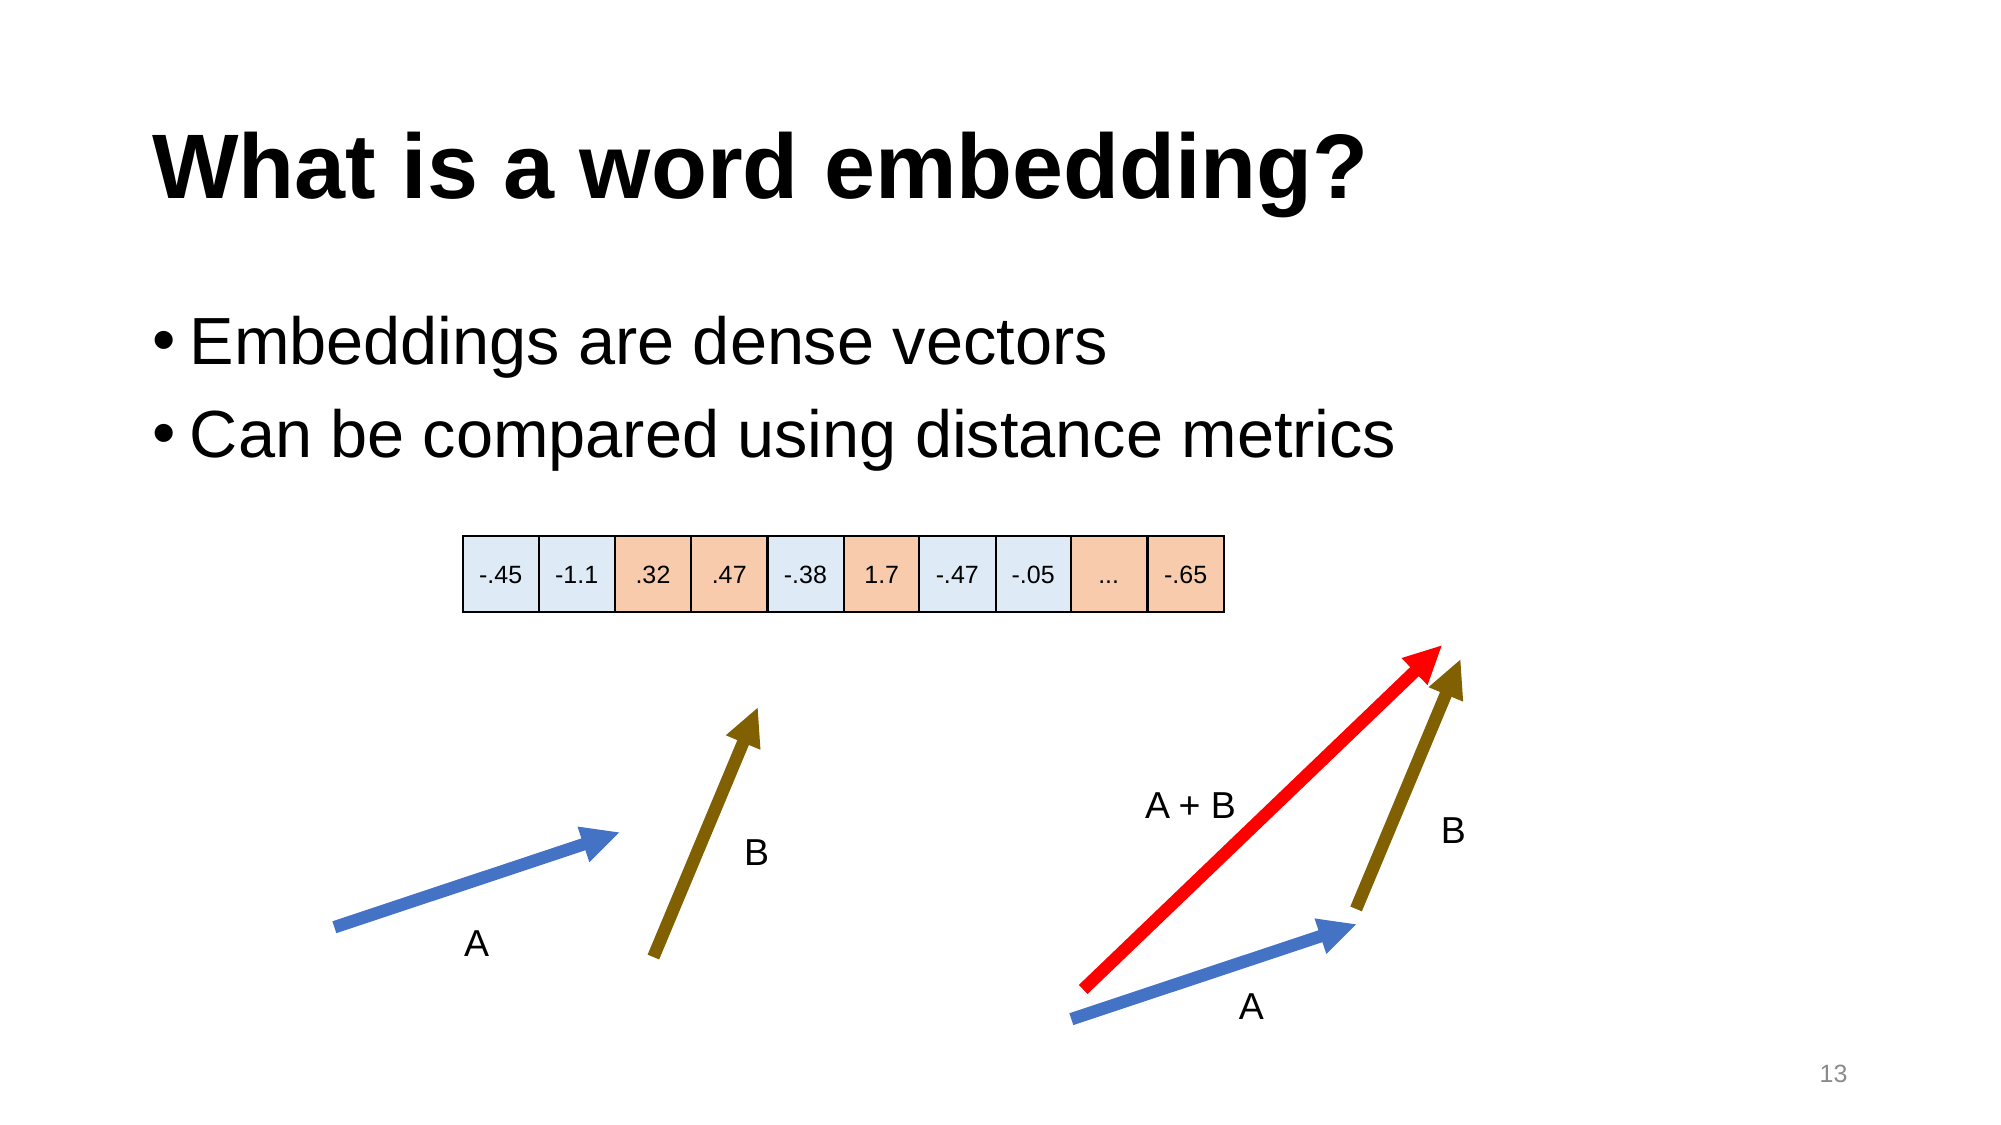

# What is a word embedding?
Embeddings are dense vectors
Can be compared using distance metrics
-.65
...
-.05
1.7
-.47
-.38
-.45
-1.1
.32
.47
A + B
B
B
A
A
13